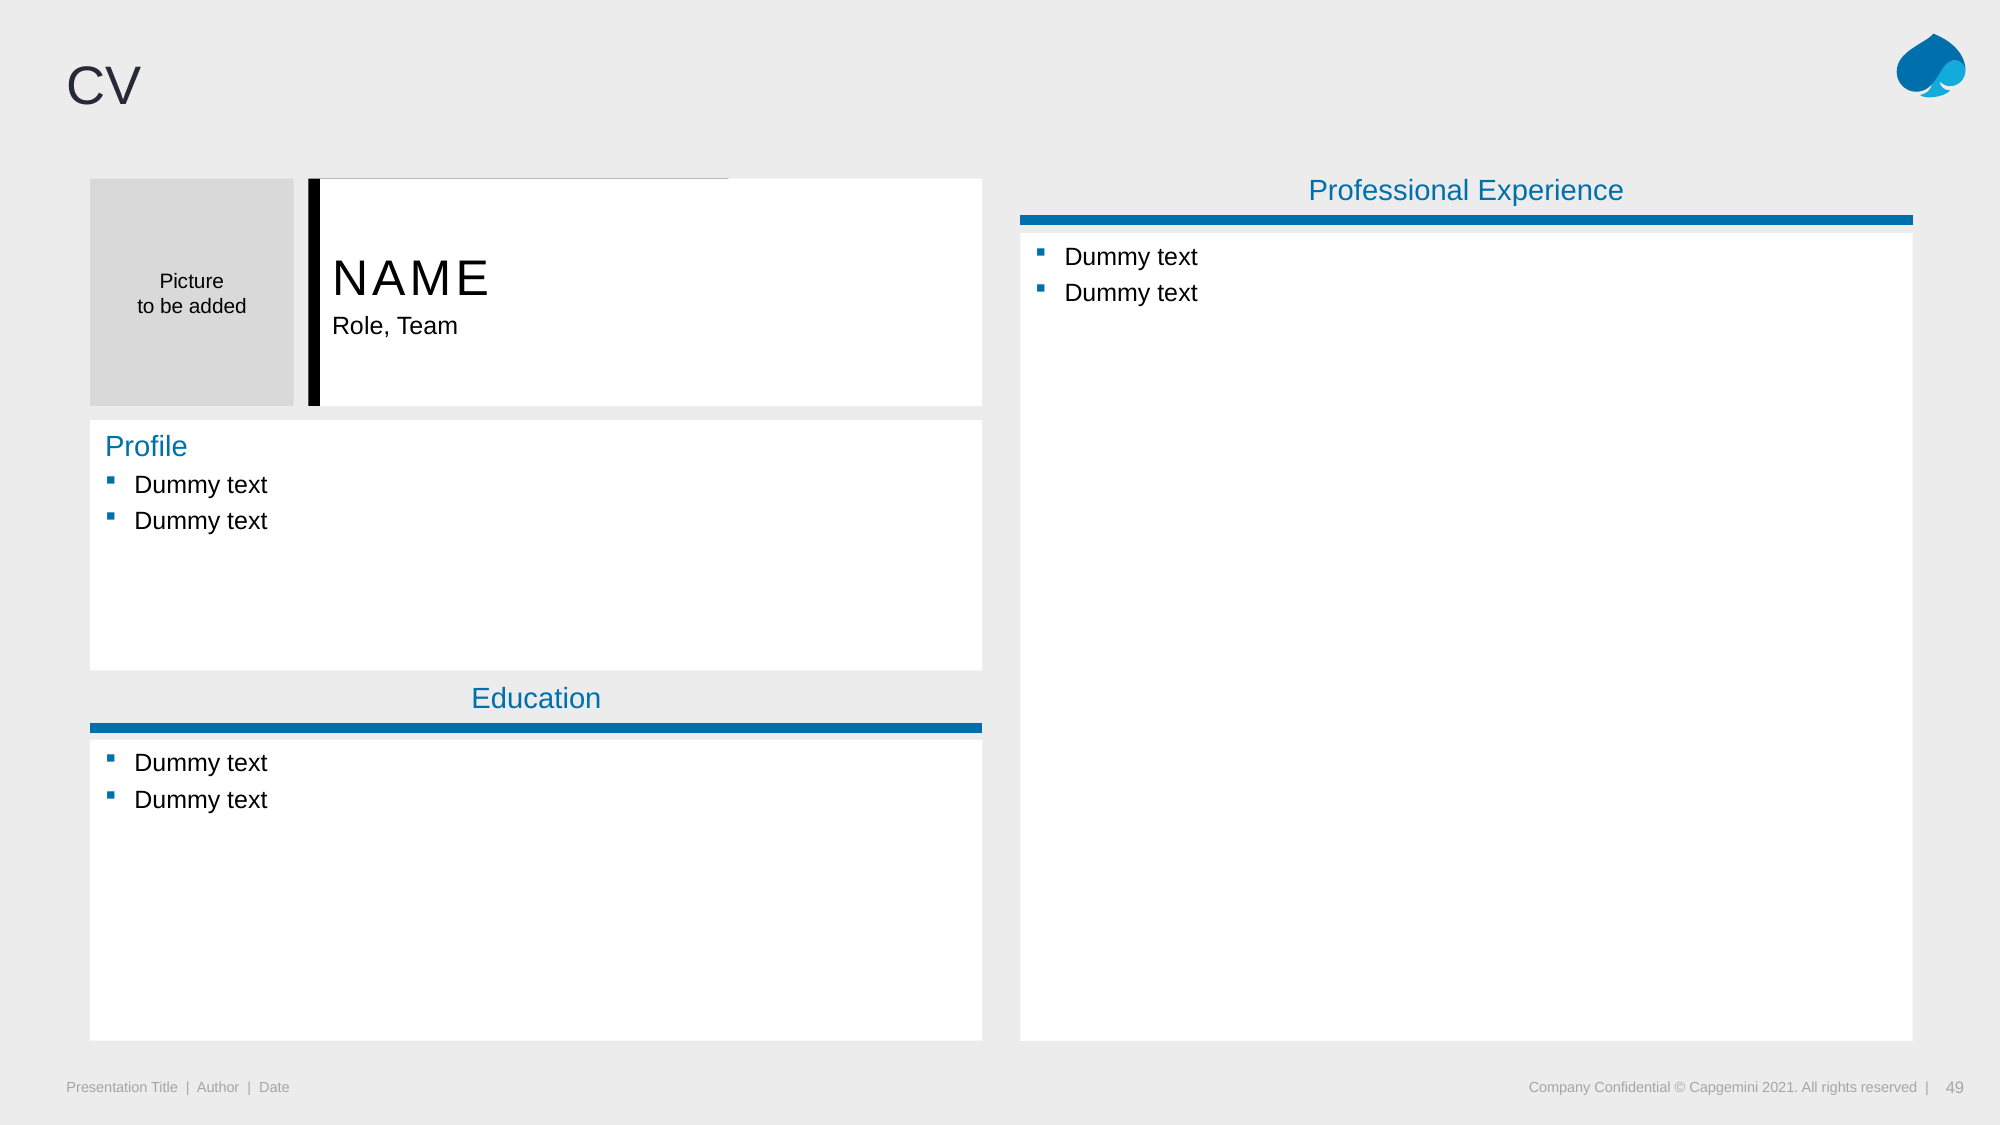

# CV
Professional Experience
Picture
to be added

NAME
Role, Team
Dummy text
Dummy text
Profile
Dummy text
Dummy text
Education
Dummy text
Dummy text